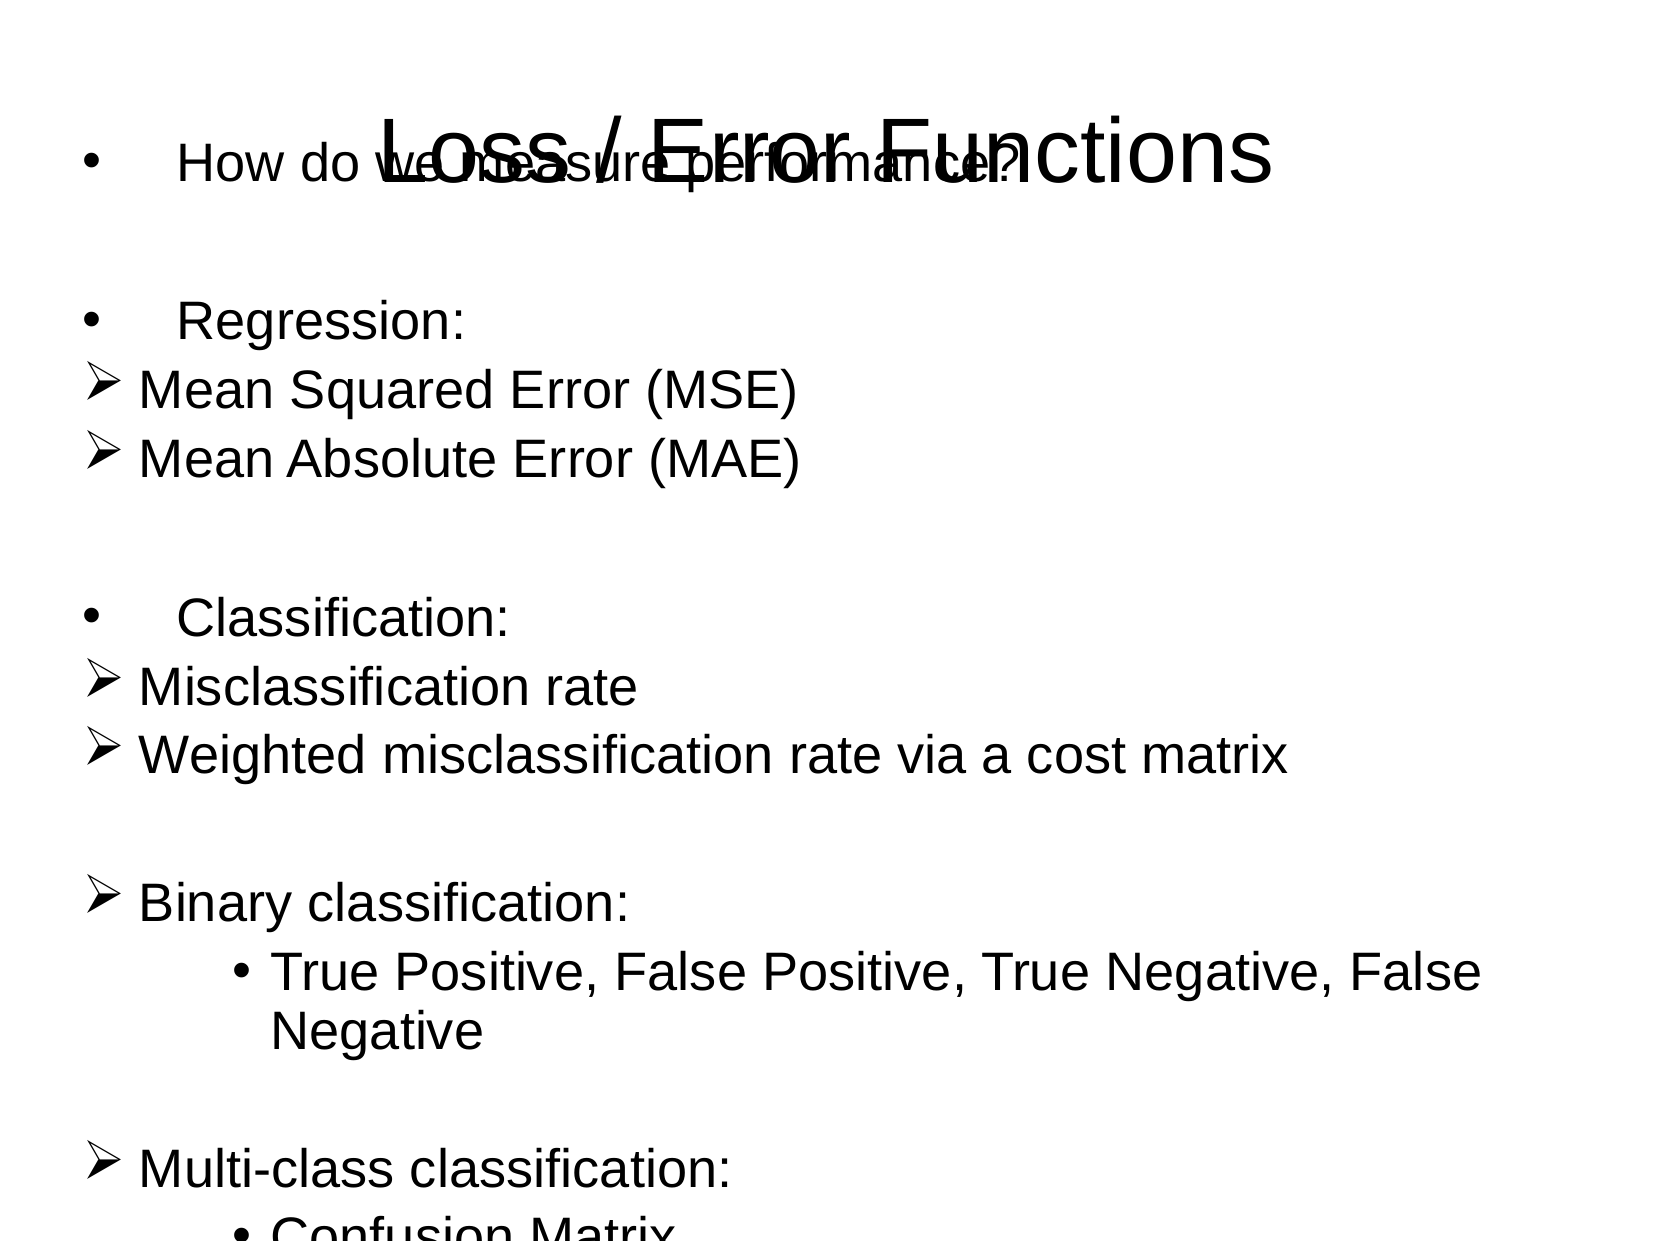

Loss / Error Functions
# How do we measure performance?

Regression:
Mean Squared Error (MSE)
Mean Absolute Error (MAE)

Classification:
Misclassification rate
Weighted misclassification rate via a cost matrix

Binary classification:
True Positive, False Positive, True Negative, False Negative

Multi-class classification:
Confusion Matrix